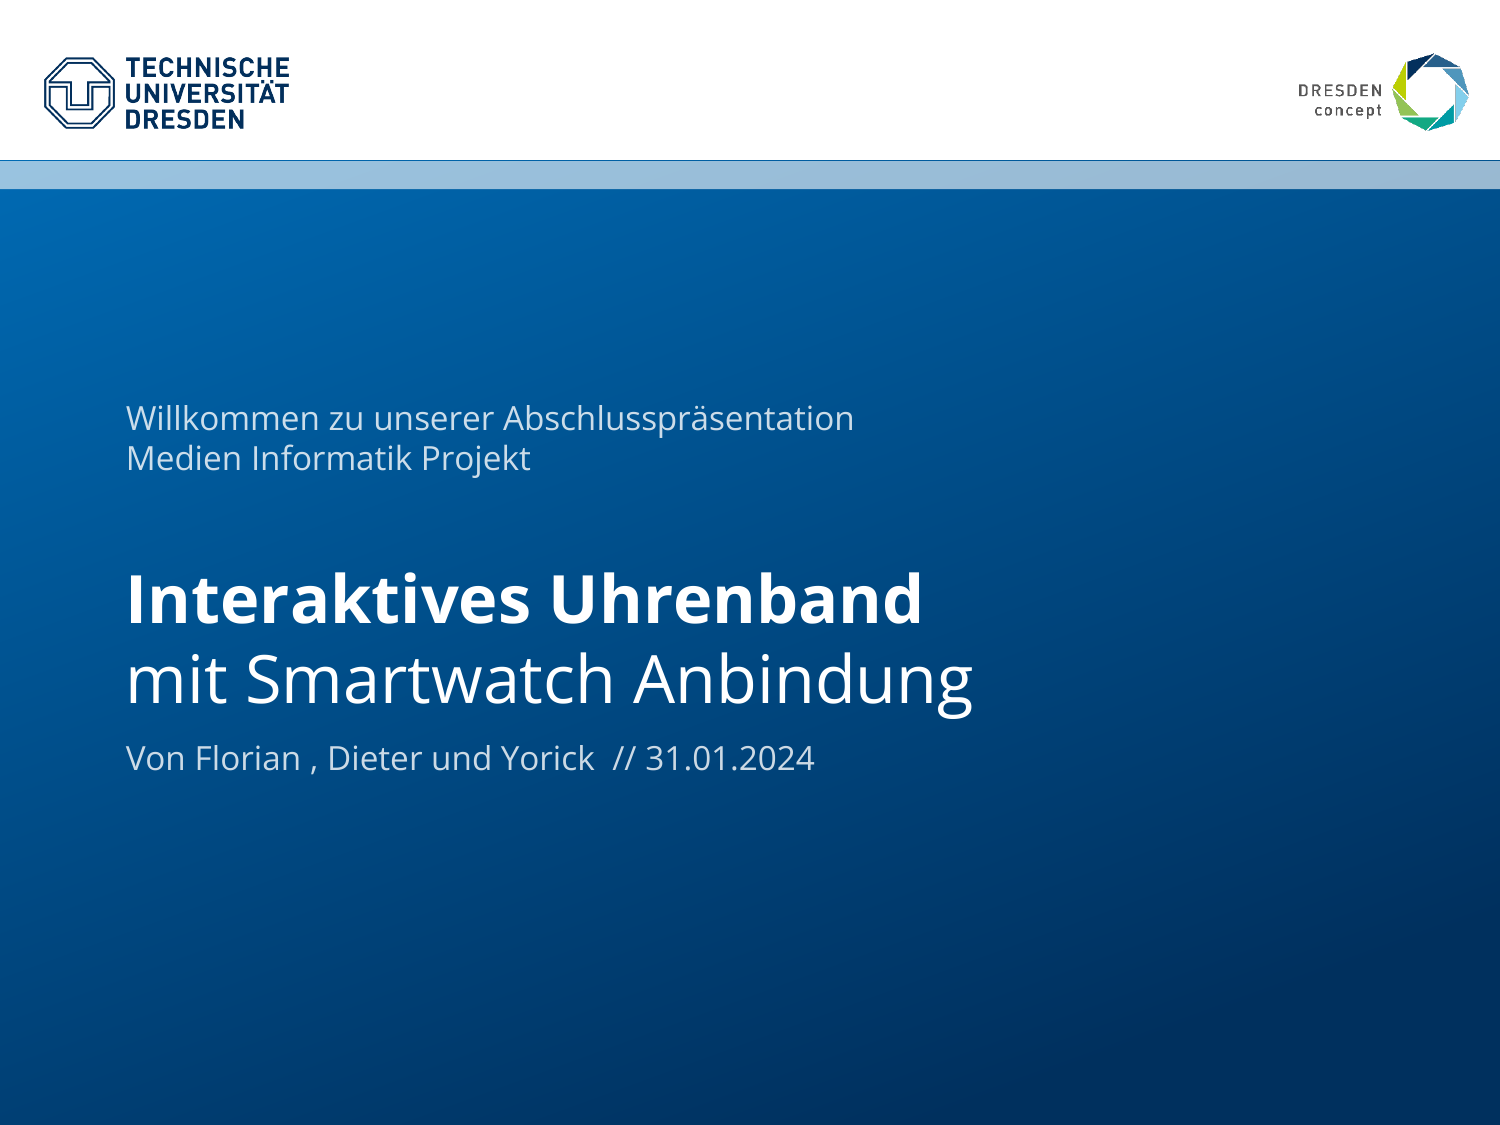

Willkommen zu unserer Abschlusspräsentation
Medien Informatik Projekt
# Interaktives Uhrenband mit Smartwatch Anbindung
Von Florian , Dieter und Yorick  // 31.01.2024